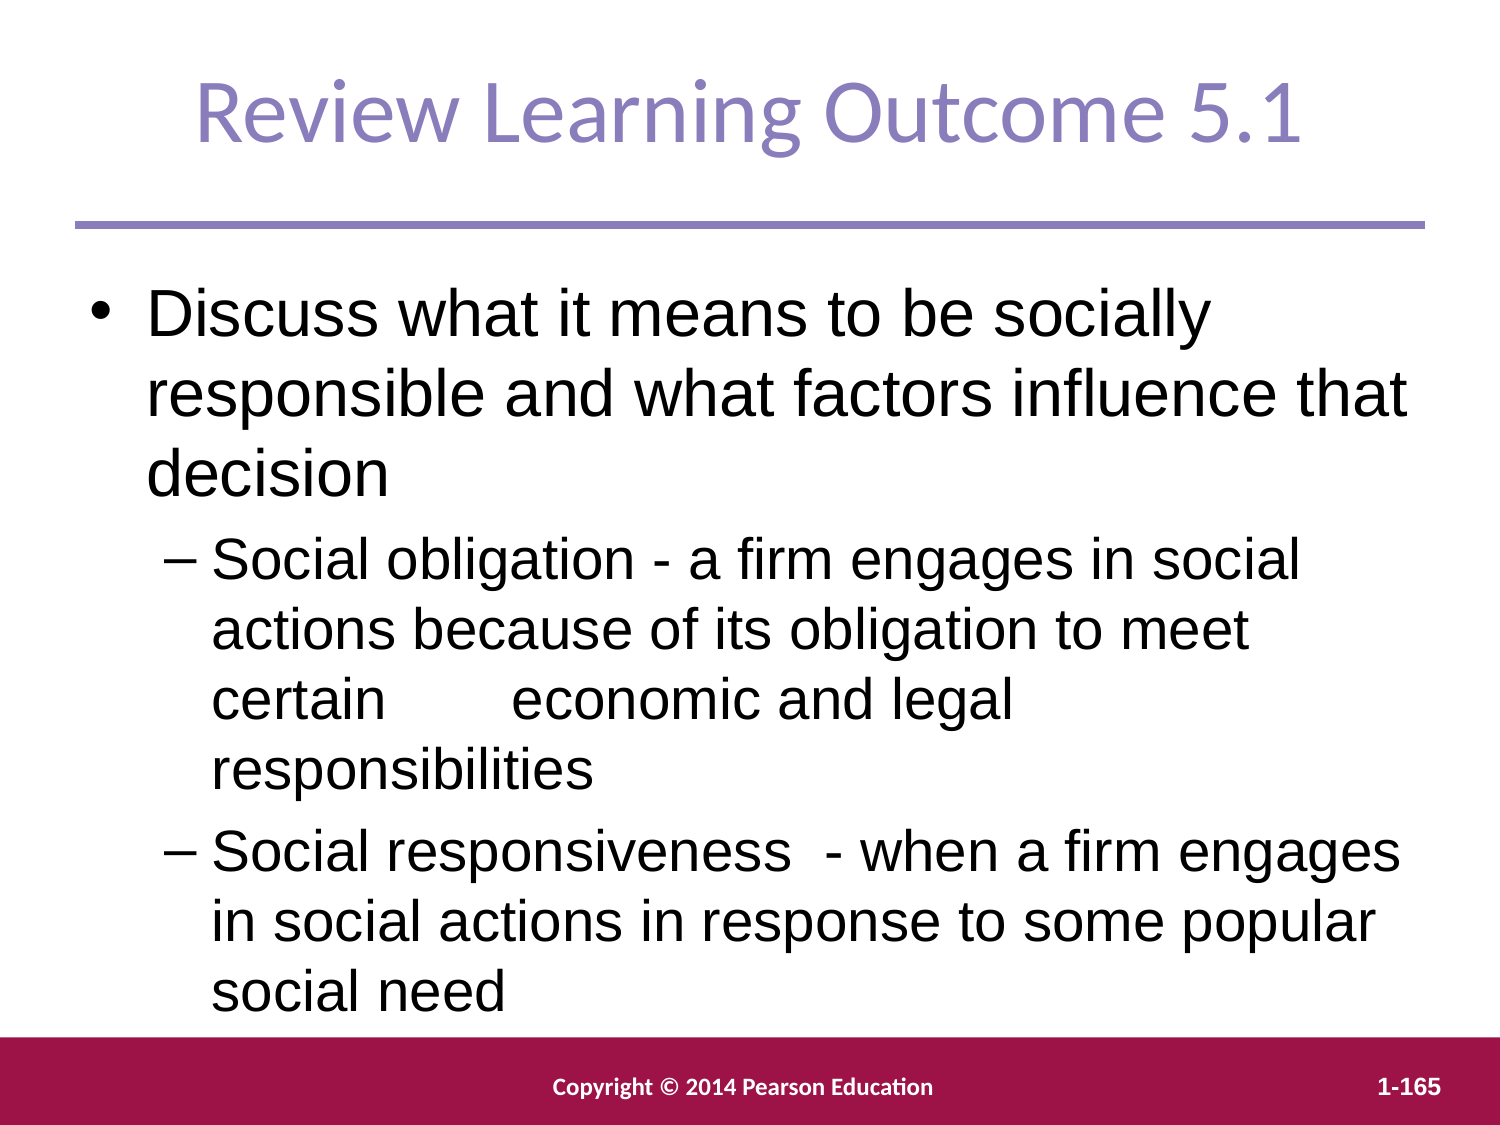

Review Learning Outcome 5.1
Discuss what it means to be socially responsible and what factors influence that decision
Social obligation - a firm engages in social actions because of its obligation to meet certain	economic and legal responsibilities
Social responsiveness  - when a firm engages in social actions in response to some popular social need